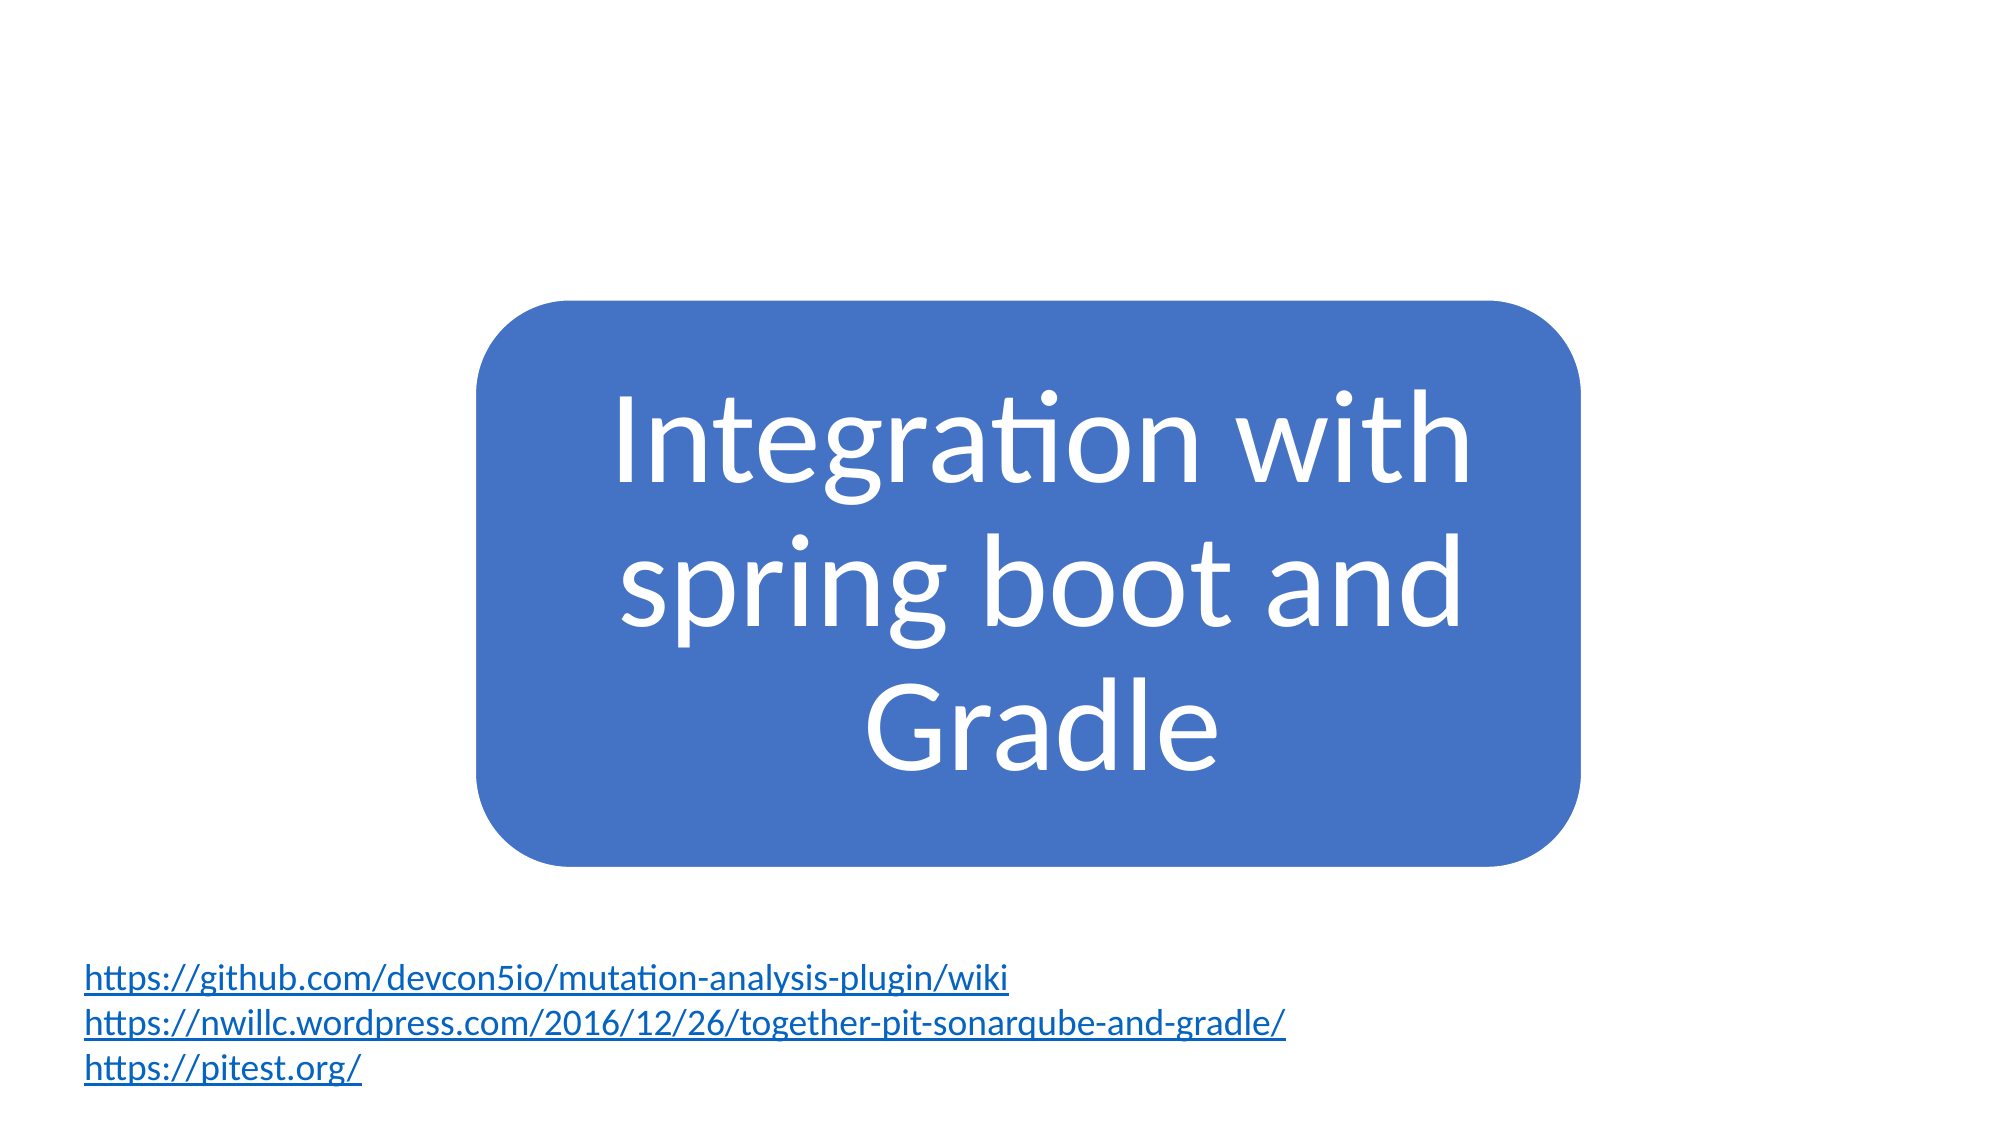

Integration with spring boot and Gradle
https://github.com/devcon5io/mutation-analysis-plugin/wiki
https://nwillc.wordpress.com/2016/12/26/together-pit-sonarqube-and-gradle/
https://pitest.org/